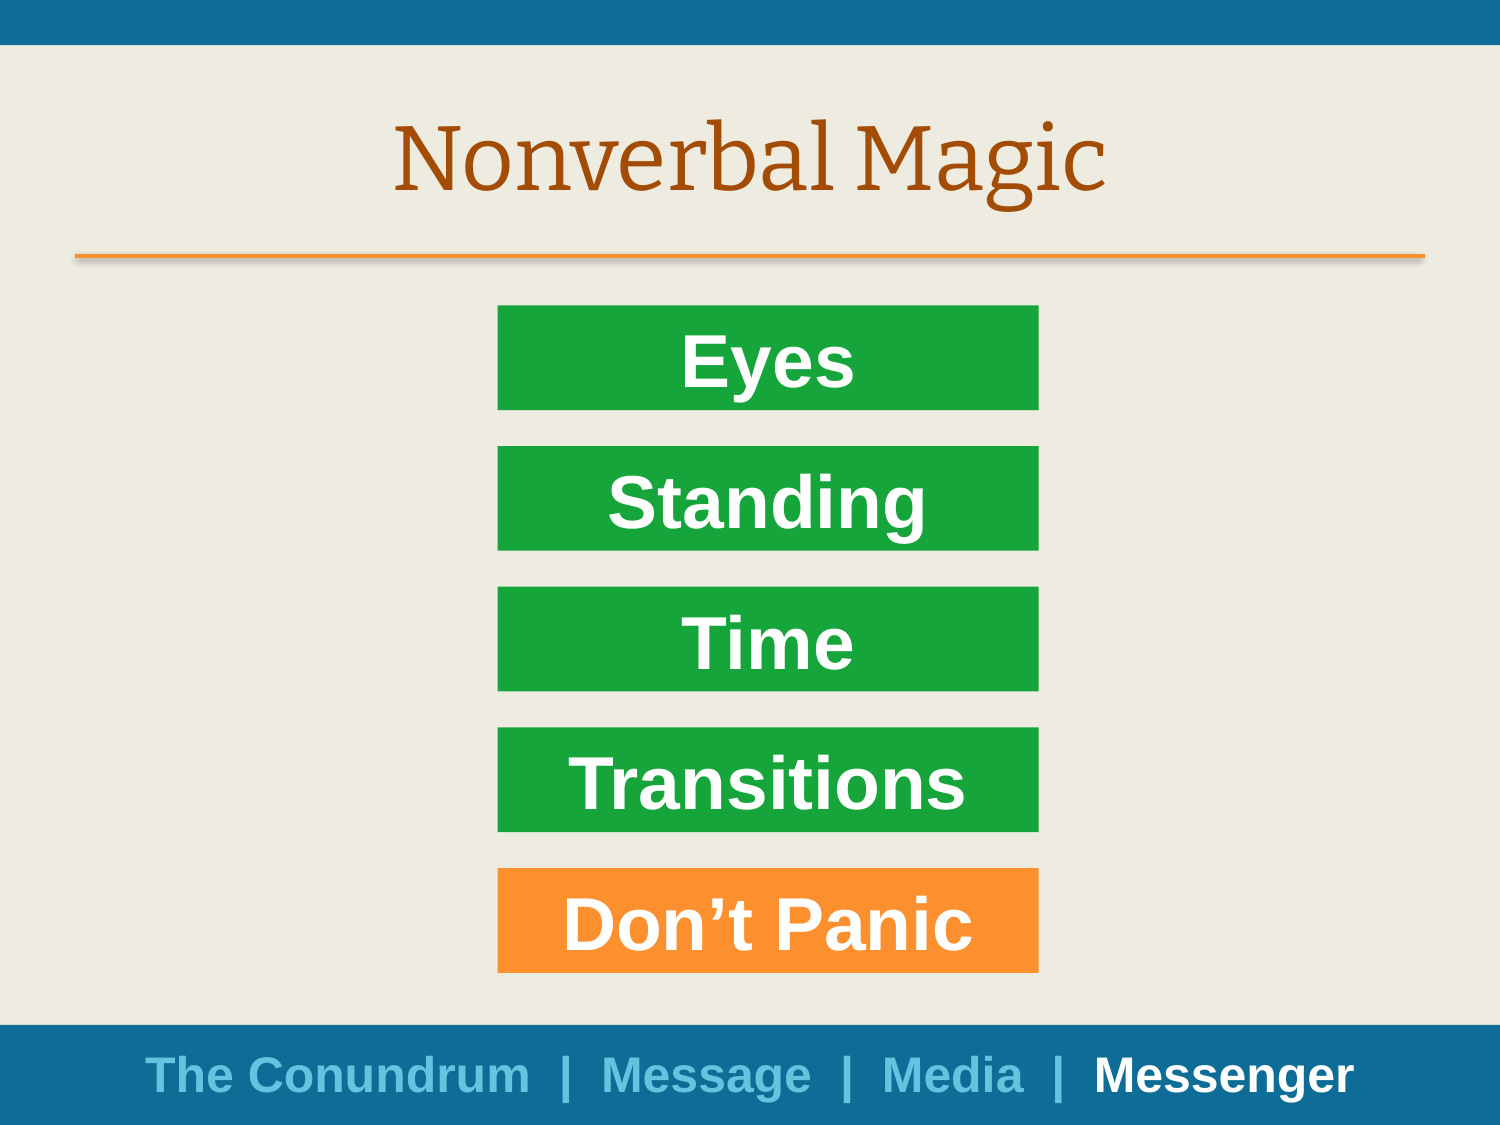

# Nonverbal Magic
Eyes
Standing
Time
Transitions
Don’t Panic
The Conundrum  |  Message  |  Media  |  Messenger